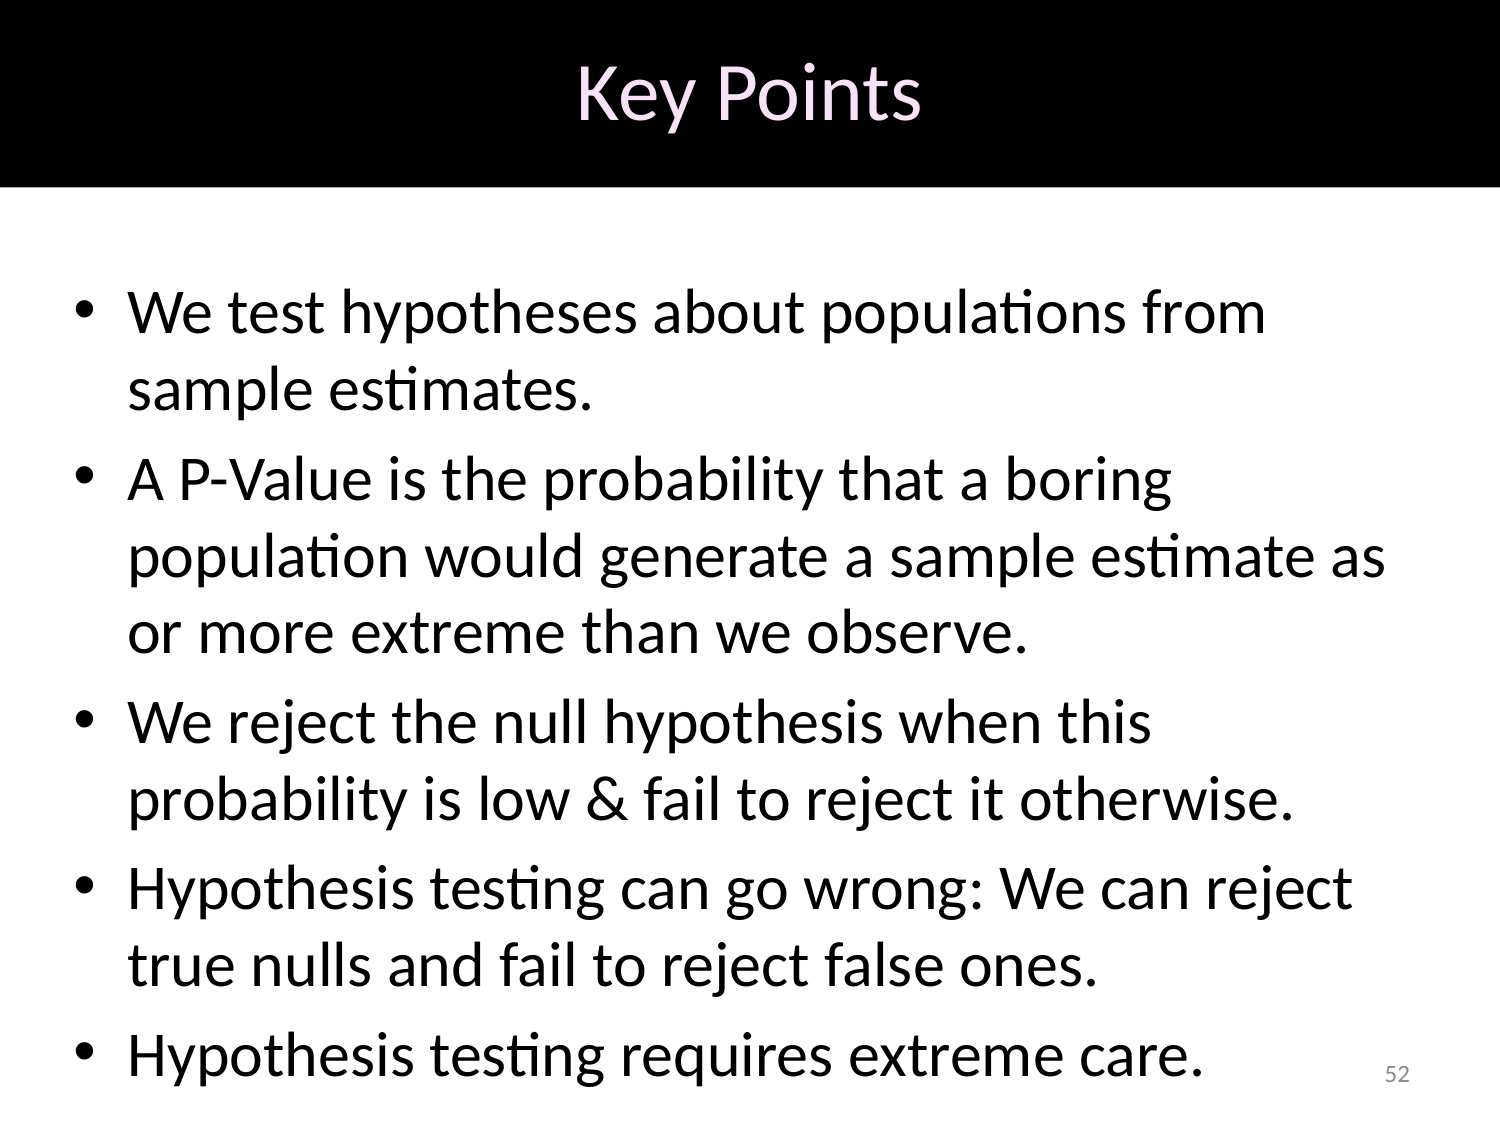

# Key Points
We test hypotheses about populations from sample estimates.
A P-Value is the probability that a boring population would generate a sample estimate as or more extreme than we observe.
We reject the null hypothesis when this probability is low & fail to reject it otherwise.
Hypothesis testing can go wrong: We can reject true nulls and fail to reject false ones.
Hypothesis testing requires extreme care.

52